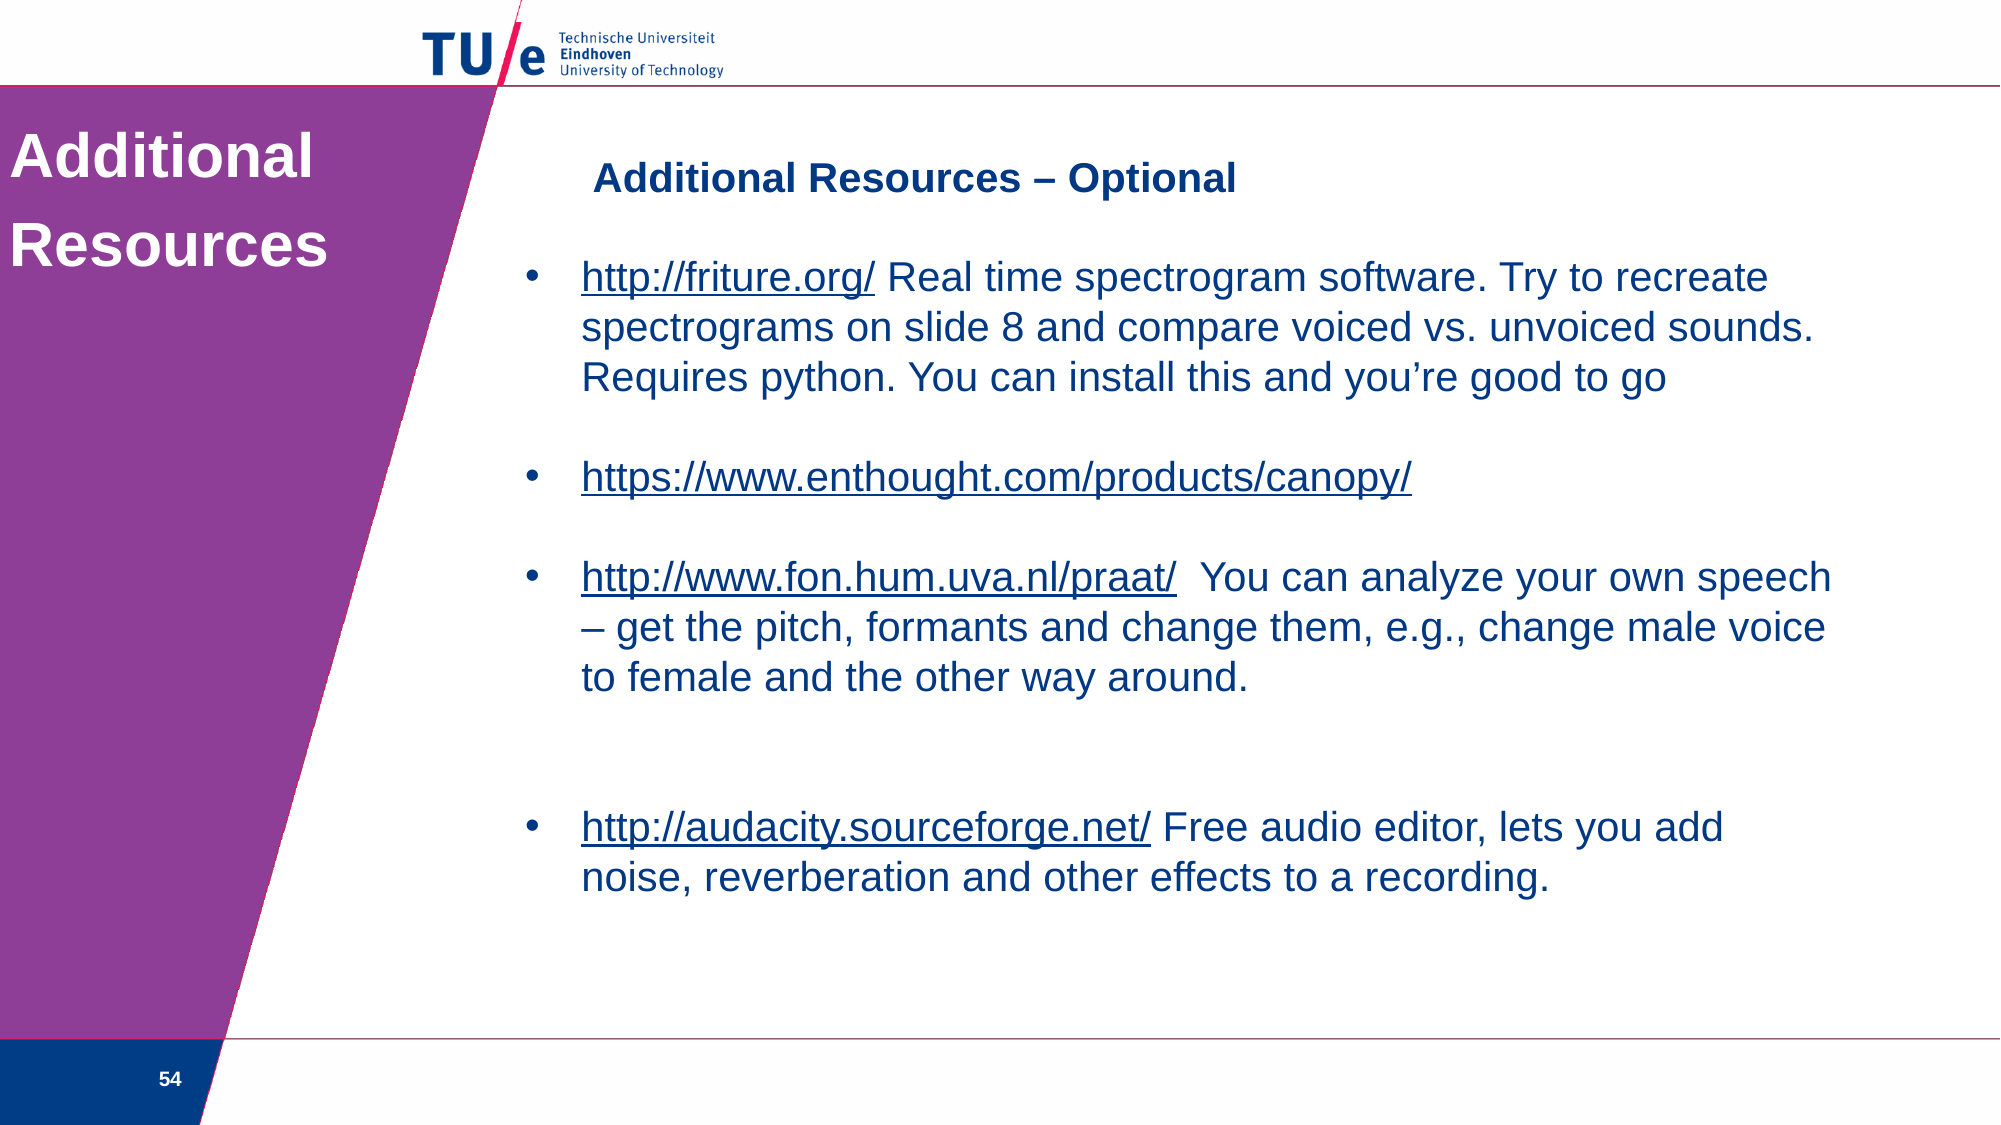

# Additional Resources

Additional Resources – Optional
http://friture.org/ Real time spectrogram software. Try to recreate spectrograms on slide 8 and compare voiced vs. unvoiced sounds. Requires python. You can install this and you’re good to go

https://www.enthought.com/products/canopy/

http://www.fon.hum.uva.nl/praat/  You can analyze your own speech – get the pitch, formants and change them, e.g., change male voice to female and the other way around.

http://audacity.sourceforge.net/ Free audio editor, lets you add noise, reverberation and other effects to a recording.
54